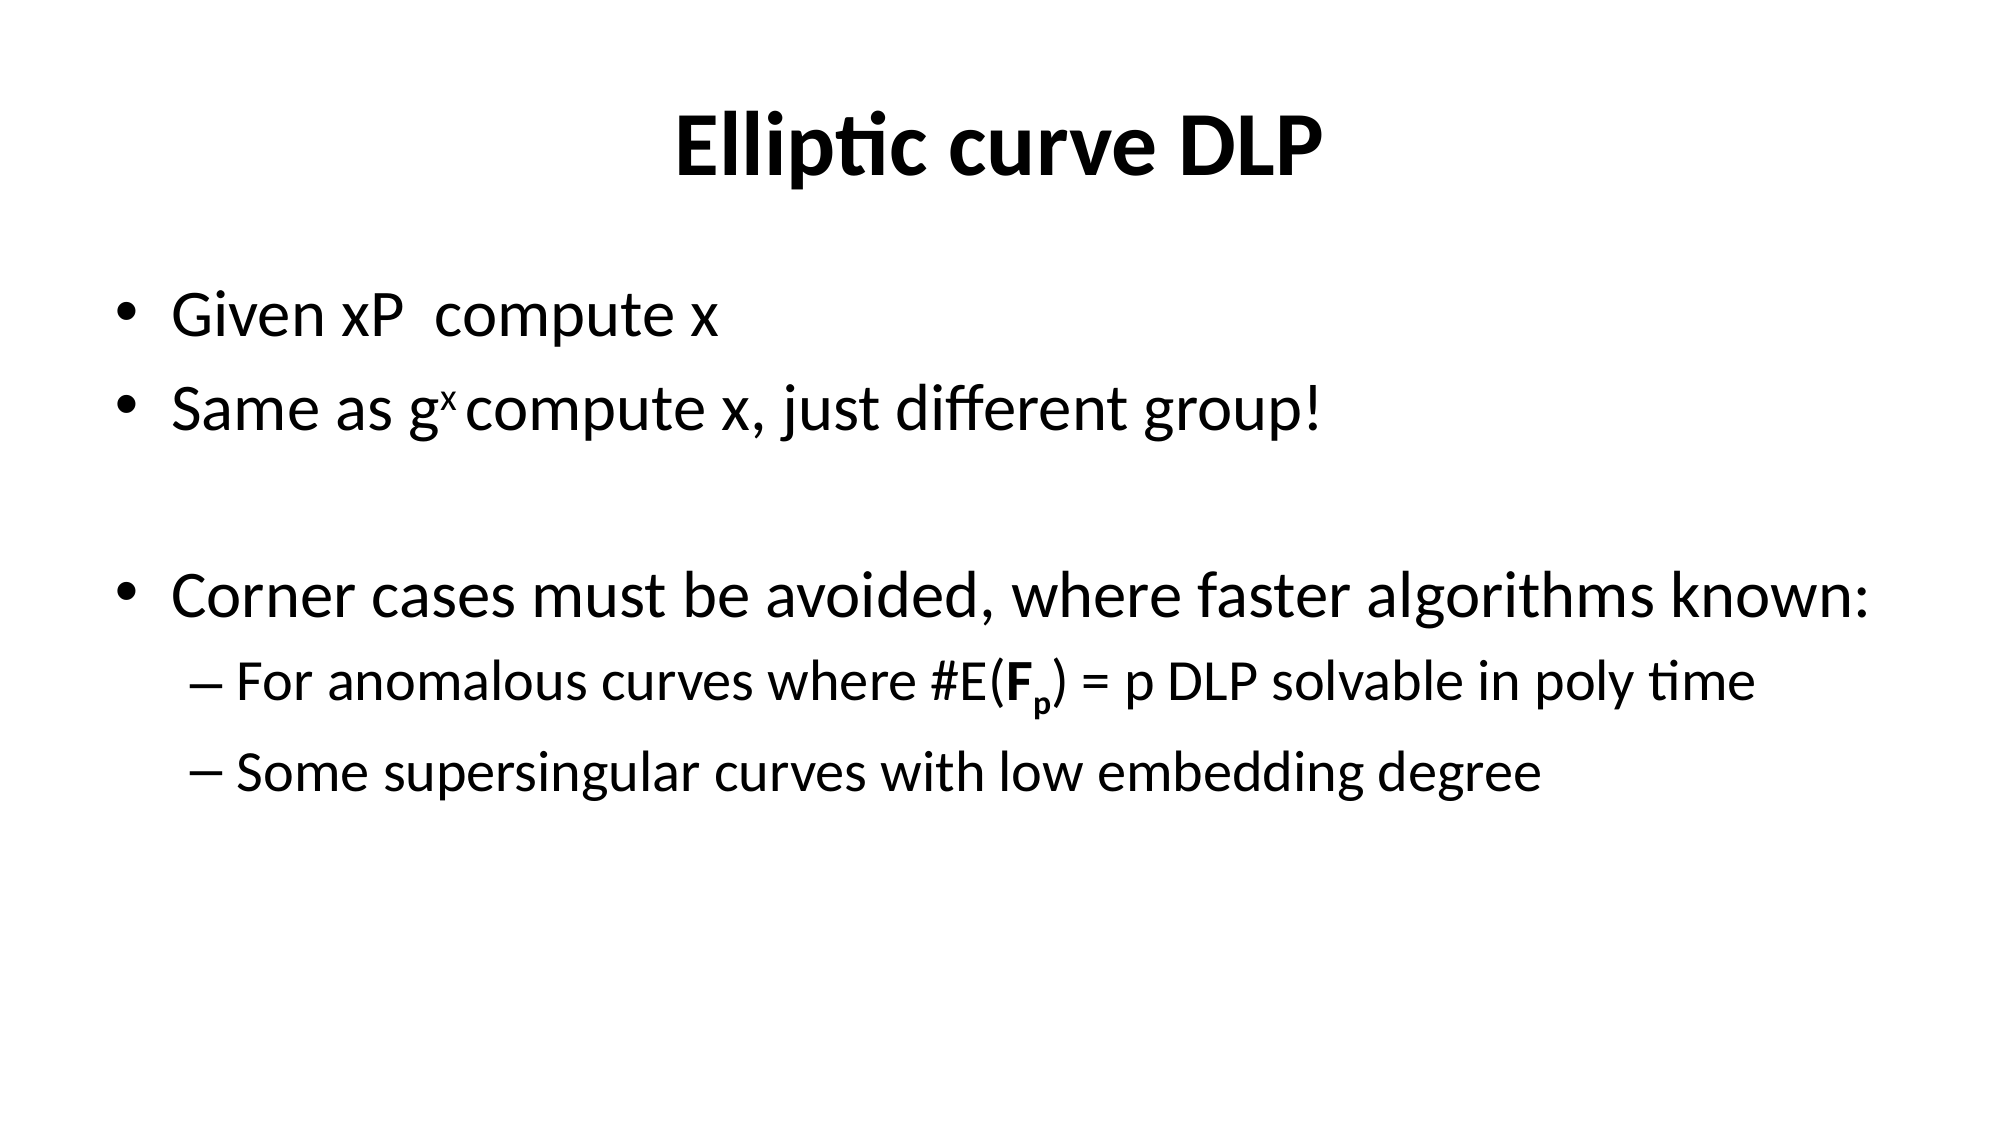

# Elliptic curve DLP
Given xP  compute x
Same as gx compute x, just different group!

Corner cases must be avoided, where faster algorithms known:
For anomalous curves where #E(Fp) = p DLP solvable in poly time
Some supersingular curves with low embedding degree